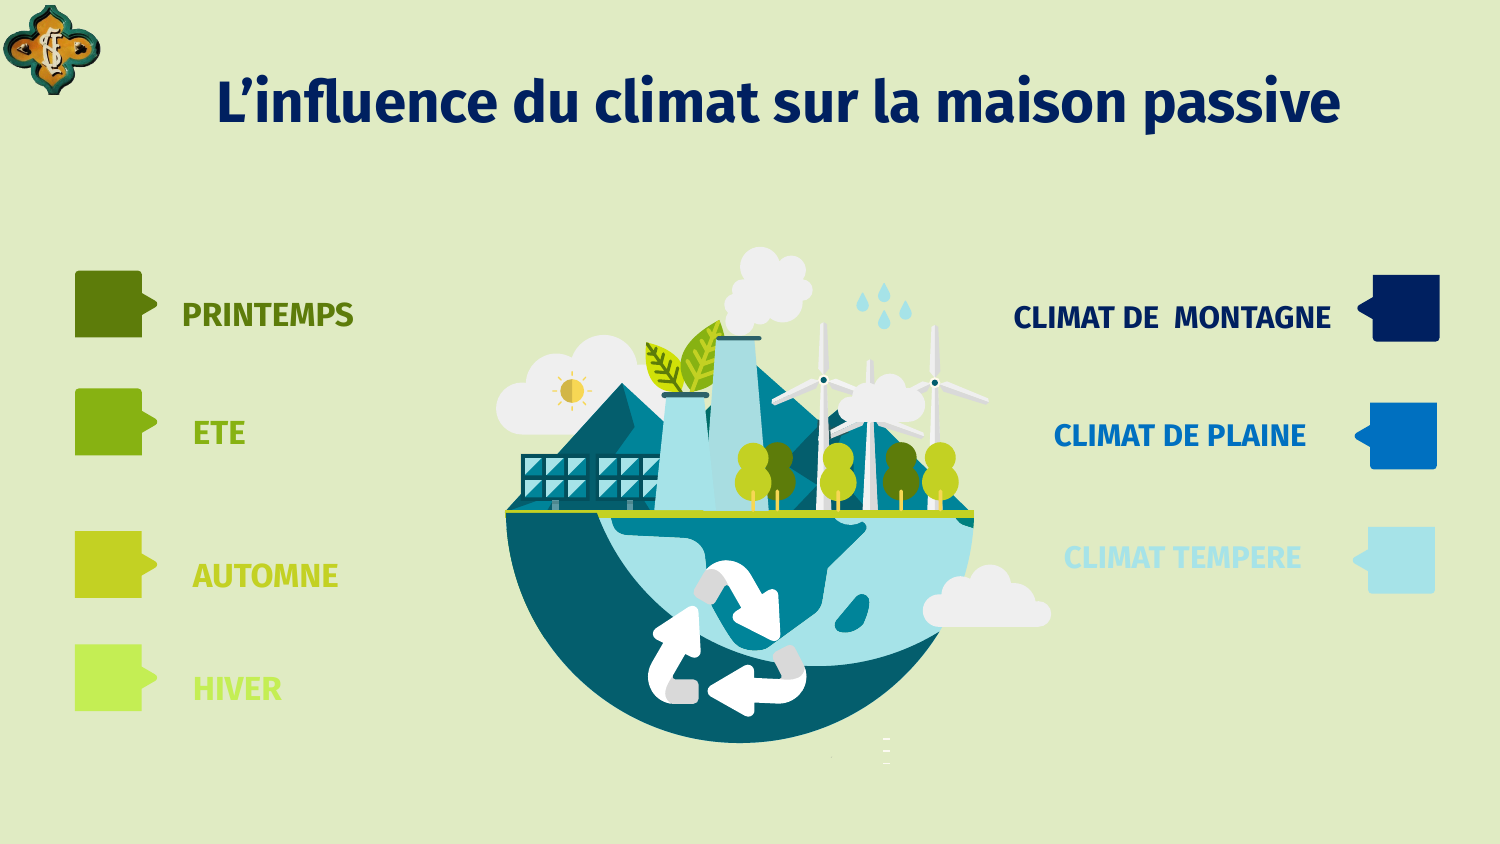

L’influence du climat sur la maison passive

PRINTEMPS

 CLIMAT DE  MONTAGNE

ETE
CLIMAT DE PLAINE

CLIMAT TEMPERE

AUTOMNE

HIVER